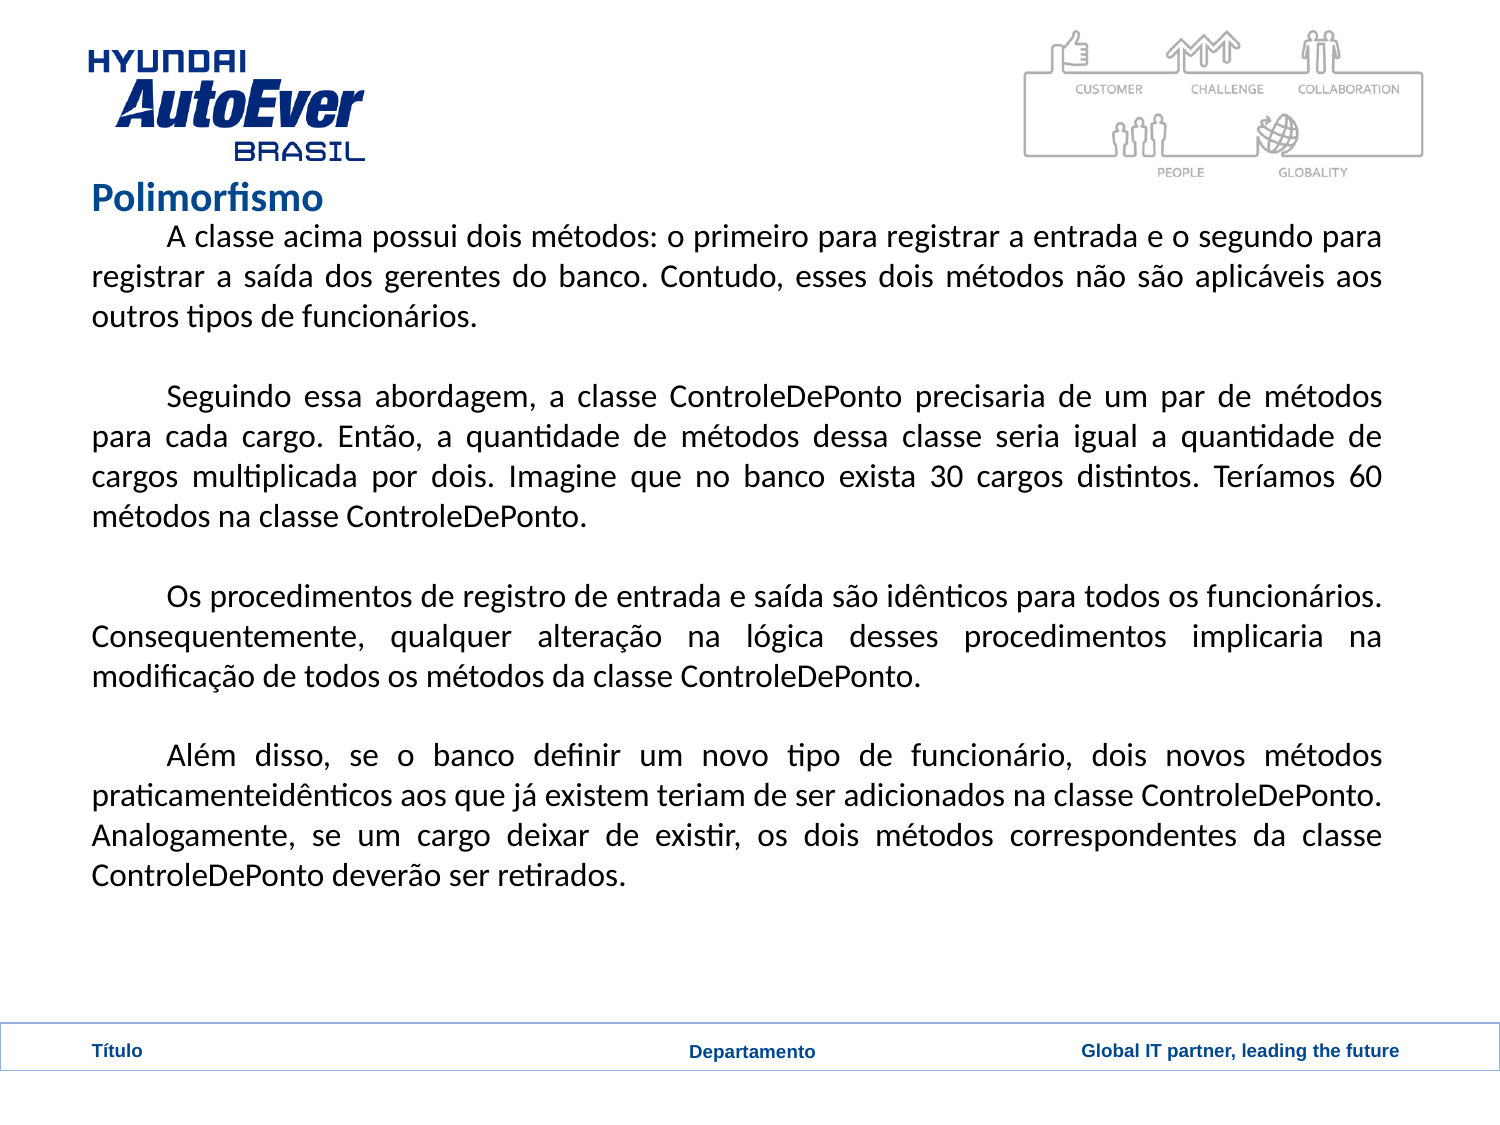

# Polimorfismo
A classe acima possui dois métodos: o primeiro para registrar a entrada e o segundo para registrar a saída dos gerentes do banco. Contudo, esses dois métodos não são aplicáveis aos outros tipos de funcionários.

Seguindo essa abordagem, a classe ControleDePonto precisaria de um par de métodos para cada cargo. Então, a quantidade de métodos dessa classe seria igual a quantidade de cargos multiplicada por dois. Imagine que no banco exista 30 cargos distintos. Teríamos 60 métodos na classe ControleDePonto.

Os procedimentos de registro de entrada e saída são idênticos para todos os funcionários. Consequentemente, qualquer alteração na lógica desses procedimentos implicaria na modificação de todos os métodos da classe ControleDePonto.

Além disso, se o banco definir um novo tipo de funcionário, dois novos métodos praticamenteidênticos aos que já existem teriam de ser adicionados na classe ControleDePonto. Analogamente, se um cargo deixar de existir, os dois métodos correspondentes da classe ControleDePonto deverão ser retirados.